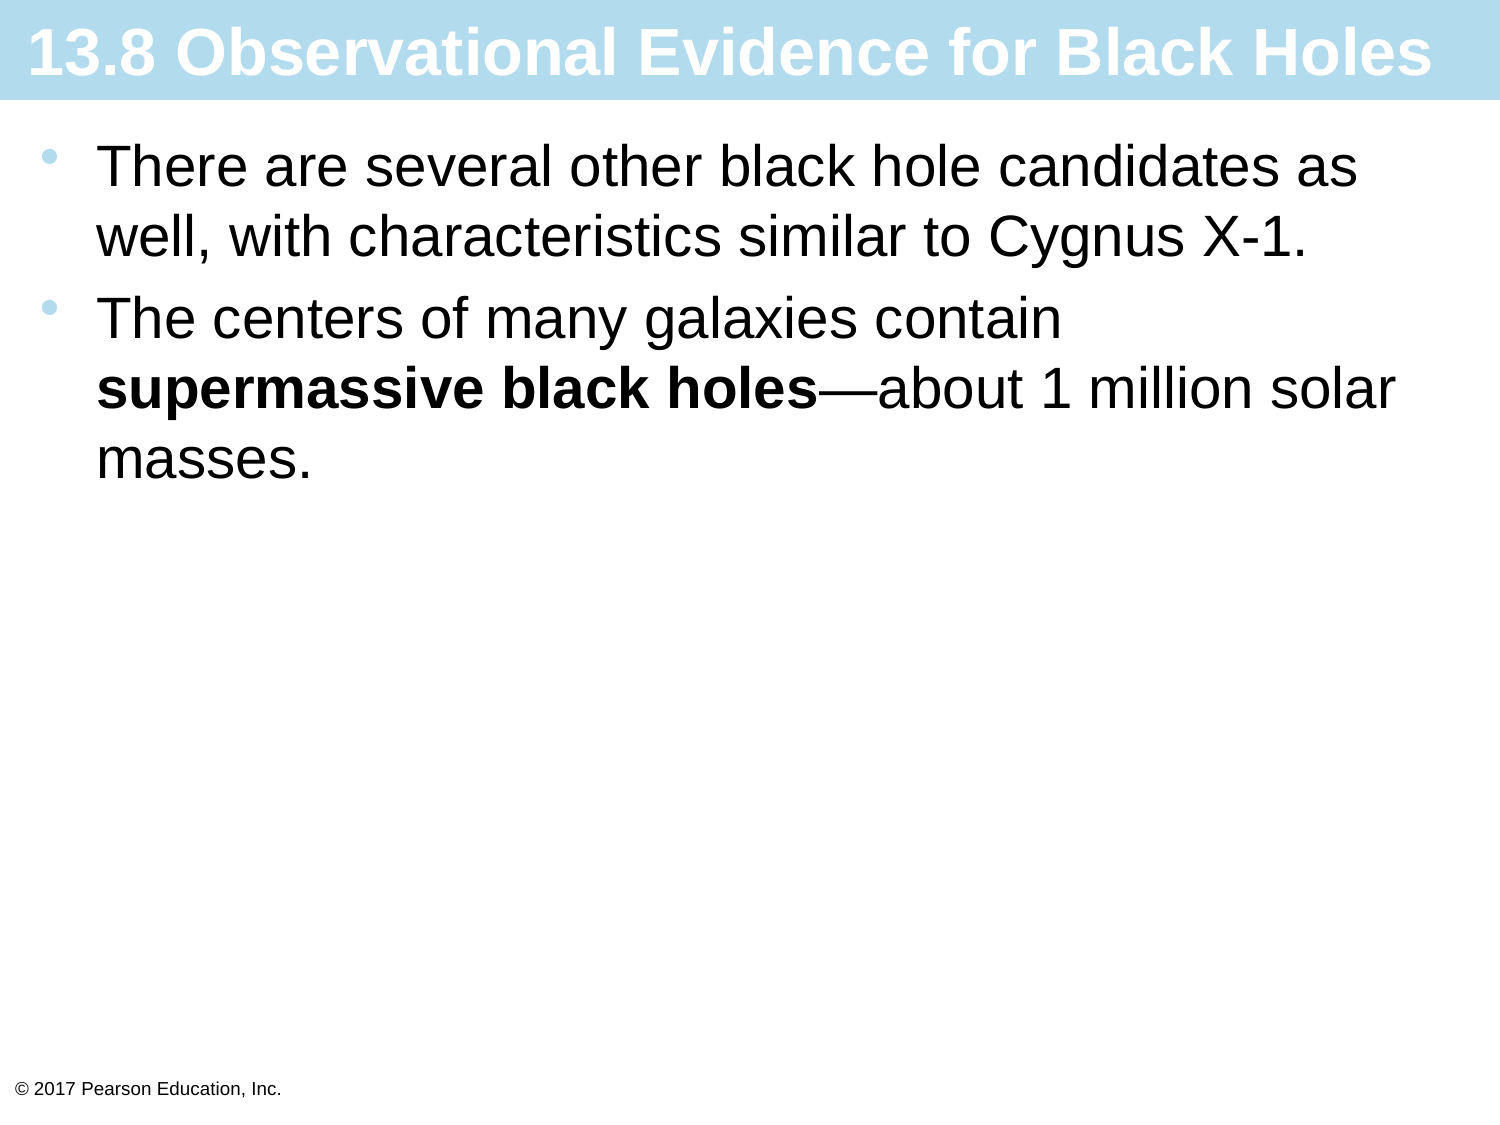

# 13.8 Observational Evidence for Black Holes
There are several other black hole candidates as well, with characteristics similar to Cygnus X-1.
The centers of many galaxies contain supermassive black holes—about 1 million solar masses.
© 2017 Pearson Education, Inc.